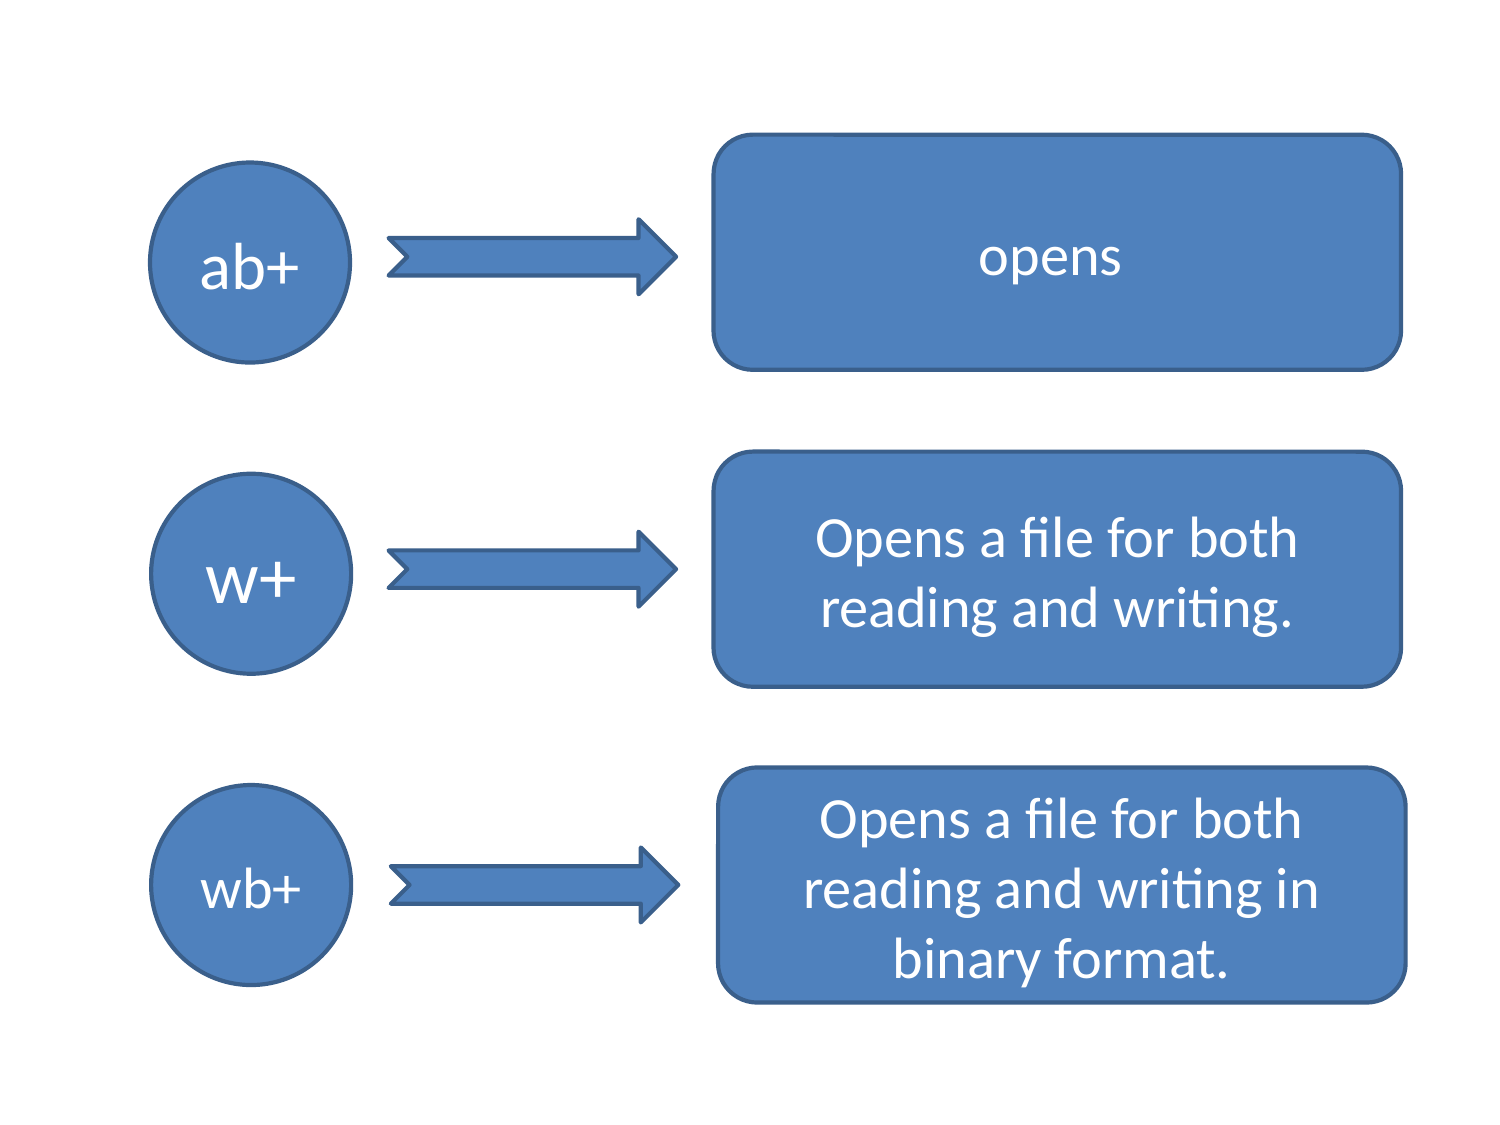

opens
ab+

Opens a file for both reading and writing.
w+

Opens a file for both reading and writing in binary format.
wb+